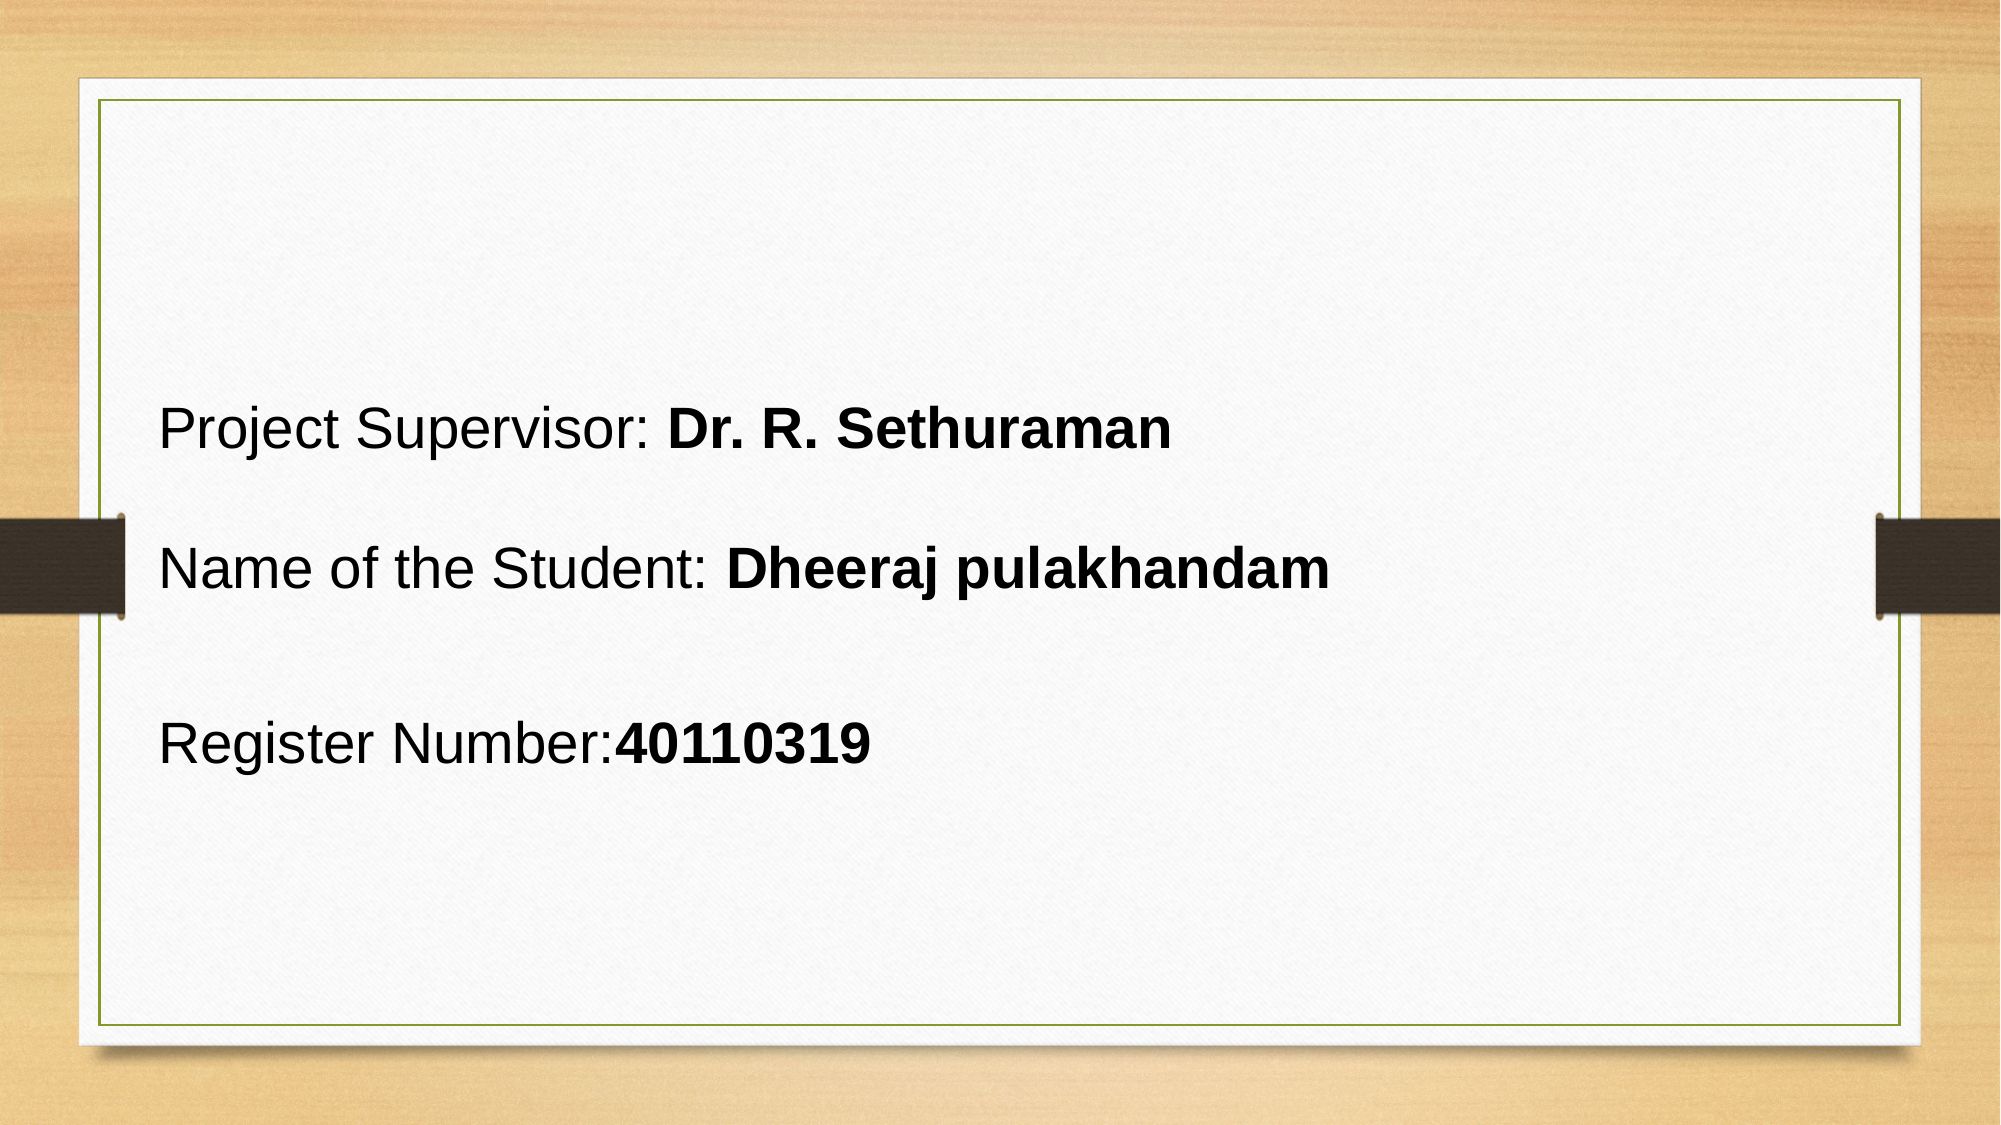

Project Supervisor: Dr. R. Sethuraman

Name of the Student: Dheeraj pulakhandam

Register Number:40110319